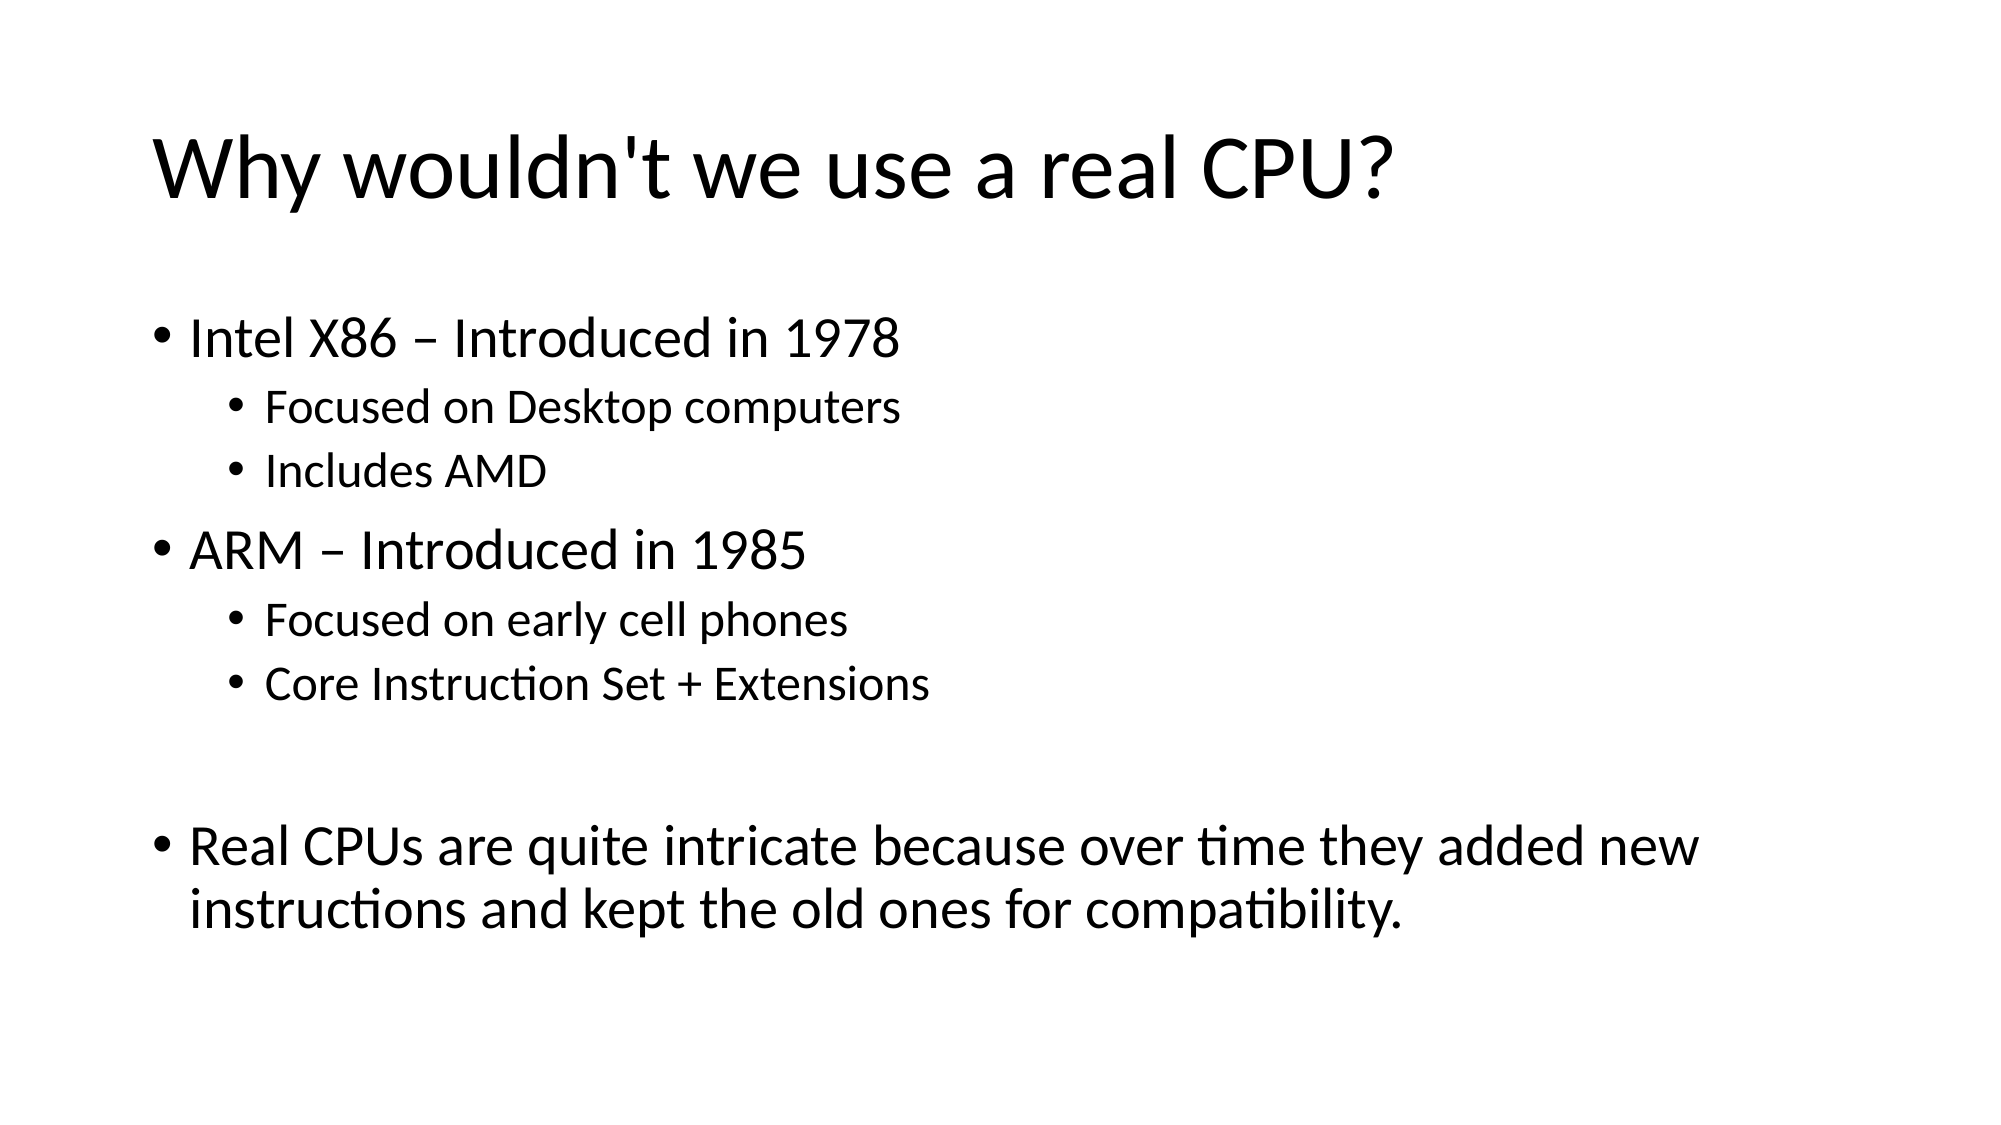

# Why wouldn't we use a real CPU?
Intel X86 – Introduced in 1978
Focused on Desktop computers
Includes AMD
ARM – Introduced in 1985
Focused on early cell phones
Core Instruction Set + Extensions

Real CPUs are quite intricate because over time they added new instructions and kept the old ones for compatibility.